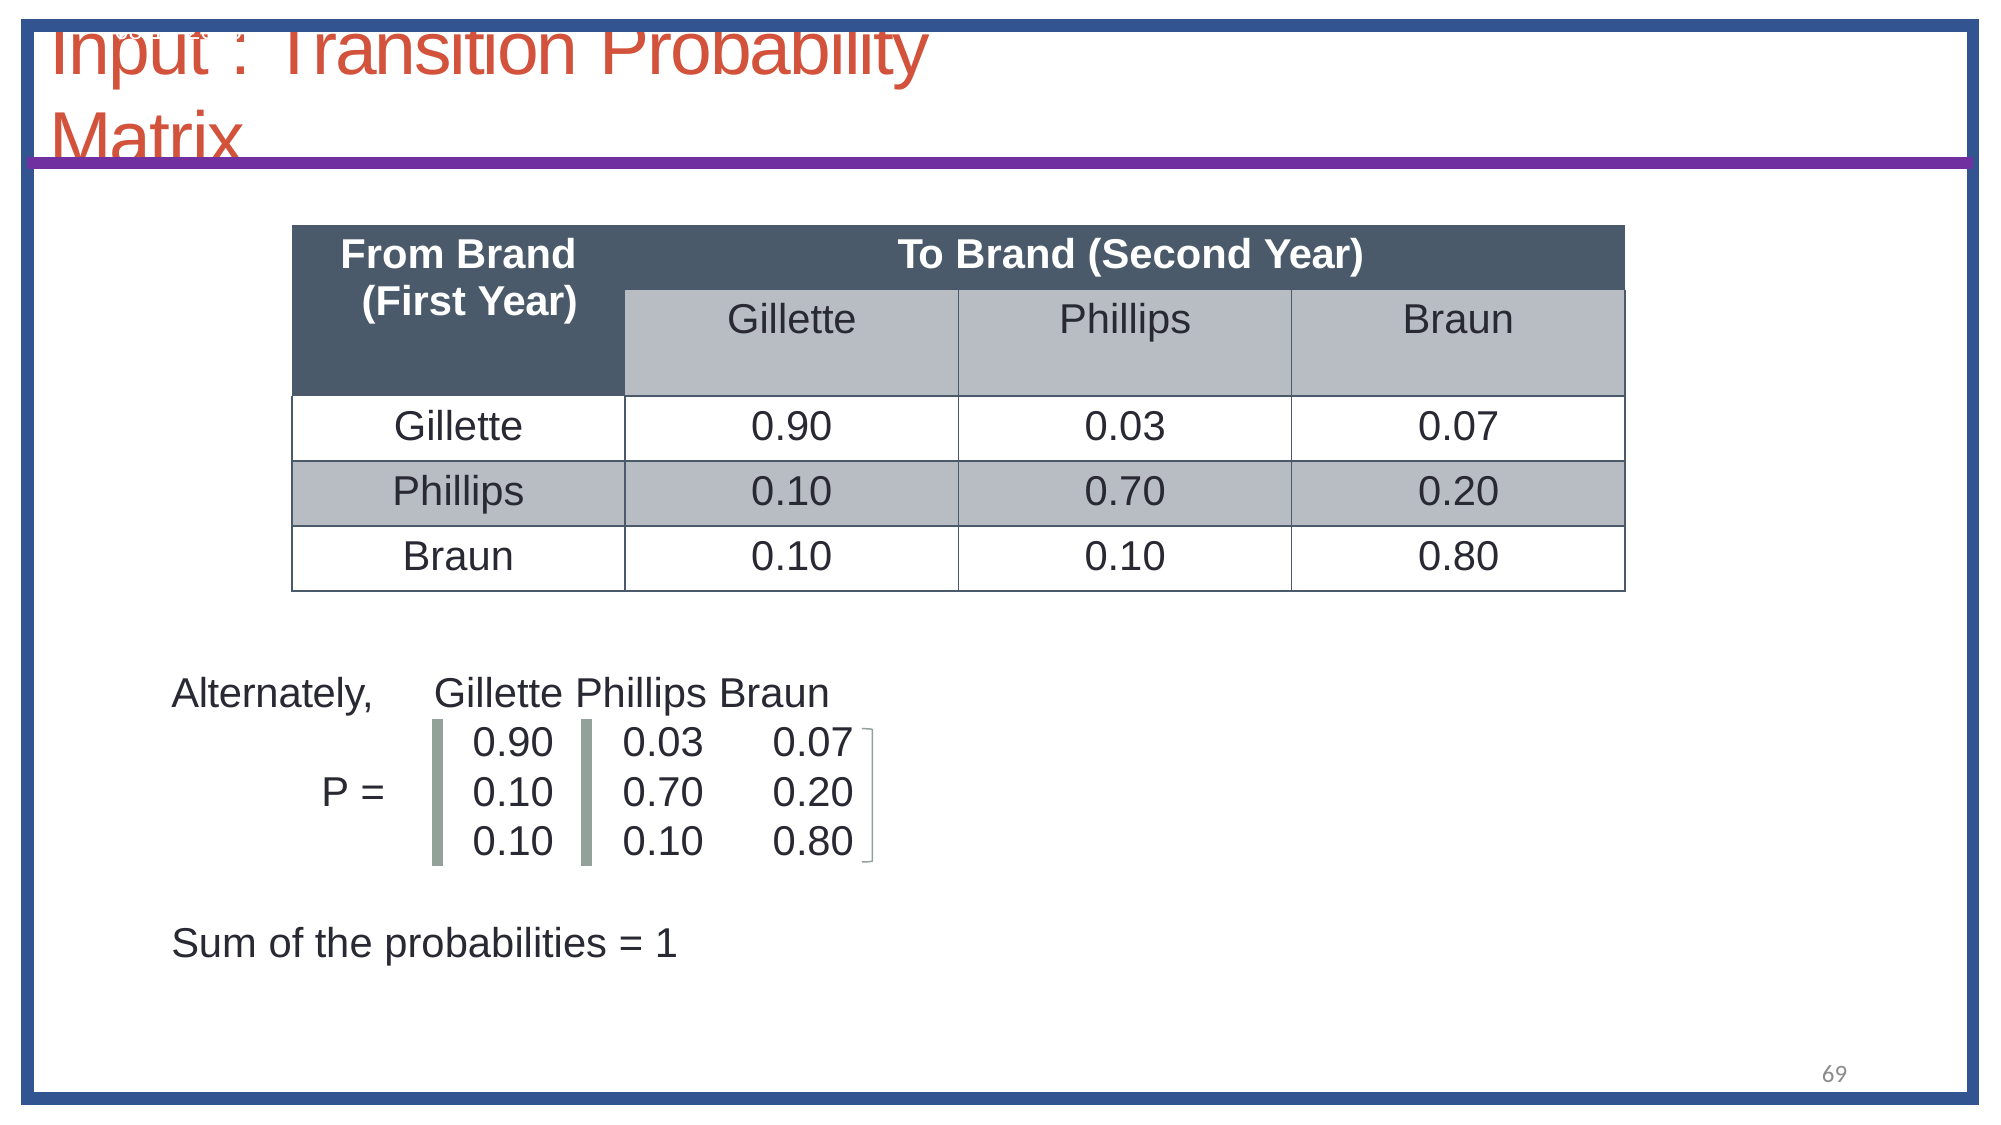

29
08-10-2016

# Input : Transition Probability Matrix
| From Brand (First Year) | To Brand (Second Year) |  |  |
| --- | --- | --- | --- |
|  | Gillette | Phillips | Braun |
| Gillette | 0.90 | 0.03 | 0.07 |
| Phillips | 0.10 | 0.70 | 0.20 |
| Braun | 0.10 | 0.10 | 0.80 |
Alternately,
Gillette Phillips Braun
|  | 0.90 | 0.03 | 0.07 |
| --- | --- | --- | --- |
| P = | 0.10 | 0.70 | 0.20 |
|  | 0.10 | 0.10 | 0.80 |

Sum of the probabilities = 1
69